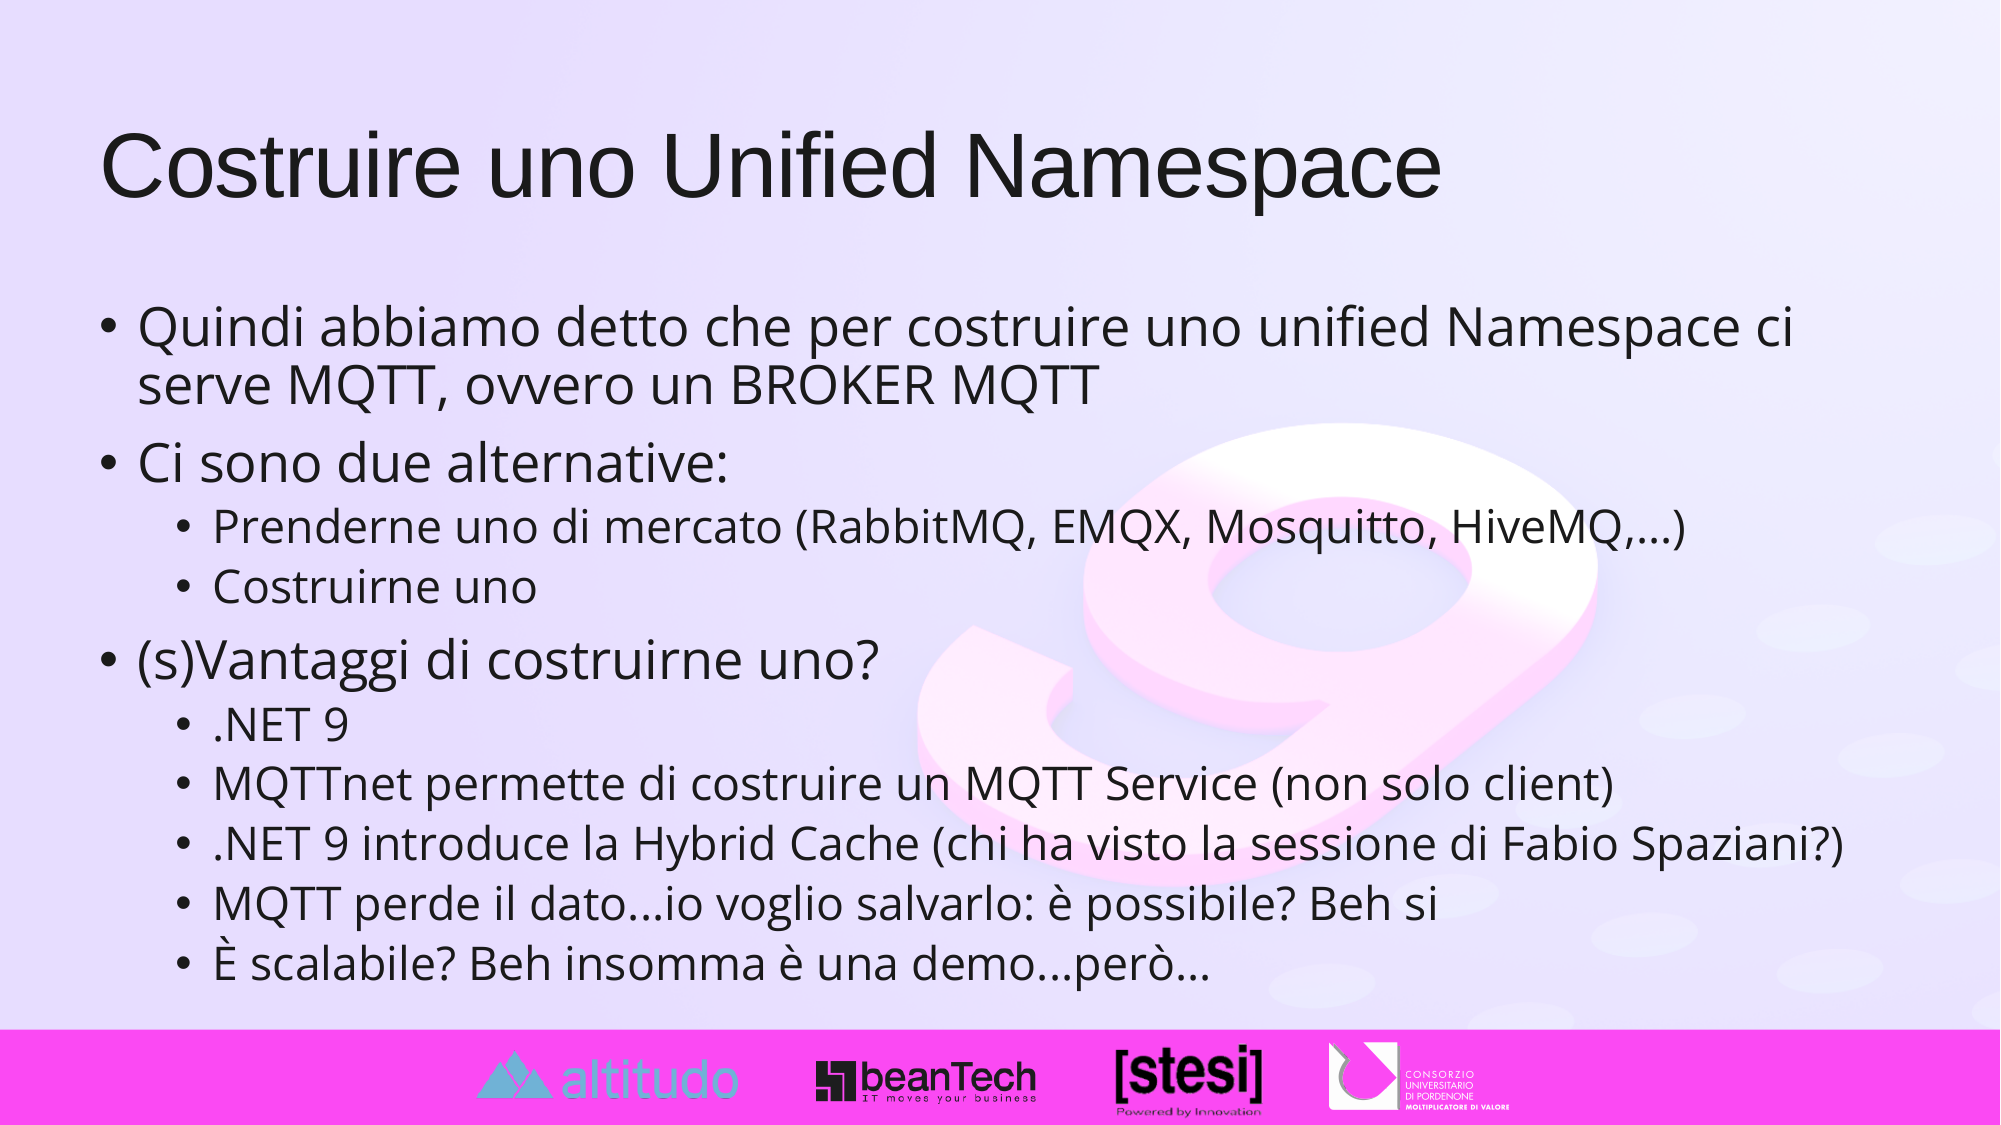

# Costruire uno Unified Namespace
Quindi abbiamo detto che per costruire uno unified Namespace ci serve MQTT, ovvero un BROKER MQTT
Ci sono due alternative:
Prenderne uno di mercato (RabbitMQ, EMQX, Mosquitto, HiveMQ,...)
Costruirne uno
(s)Vantaggi di costruirne uno?
.NET 9
MQTTnet permette di costruire un MQTT Service (non solo client)
.NET 9 introduce la Hybrid Cache (chi ha visto la sessione di Fabio Spaziani?)
MQTT perde il dato...io voglio salvarlo: è possibile? Beh si
È scalabile? Beh insomma è una demo...però...